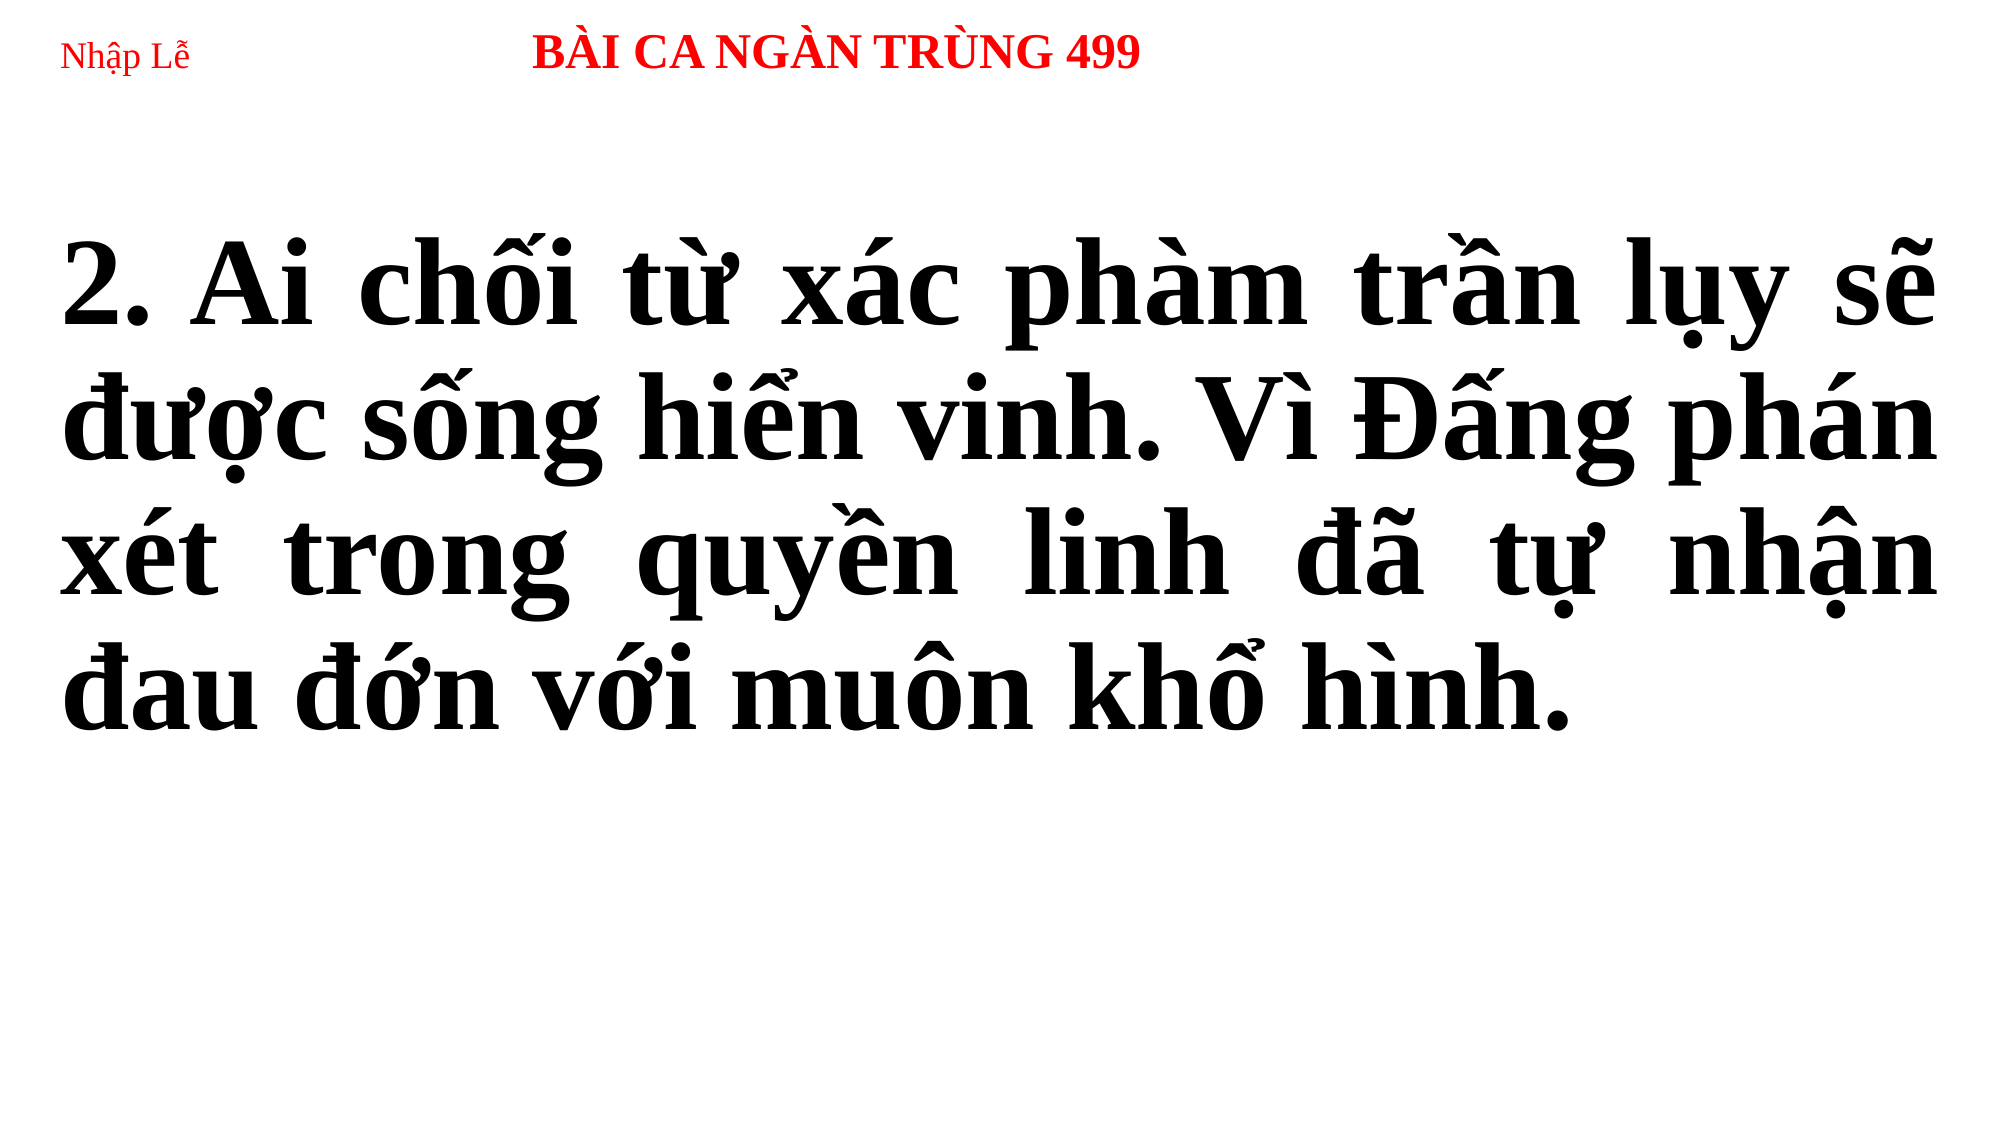

# Nhập Lễ                                    BÀI CA NGÀN TRÙNG 499
2. Ai chối từ xác phàm trần lụy sẽ được sống hiển vinh. Vì Đấng phán xét trong quyền linh đã tự nhận đau đớn với muôn khổ hình.